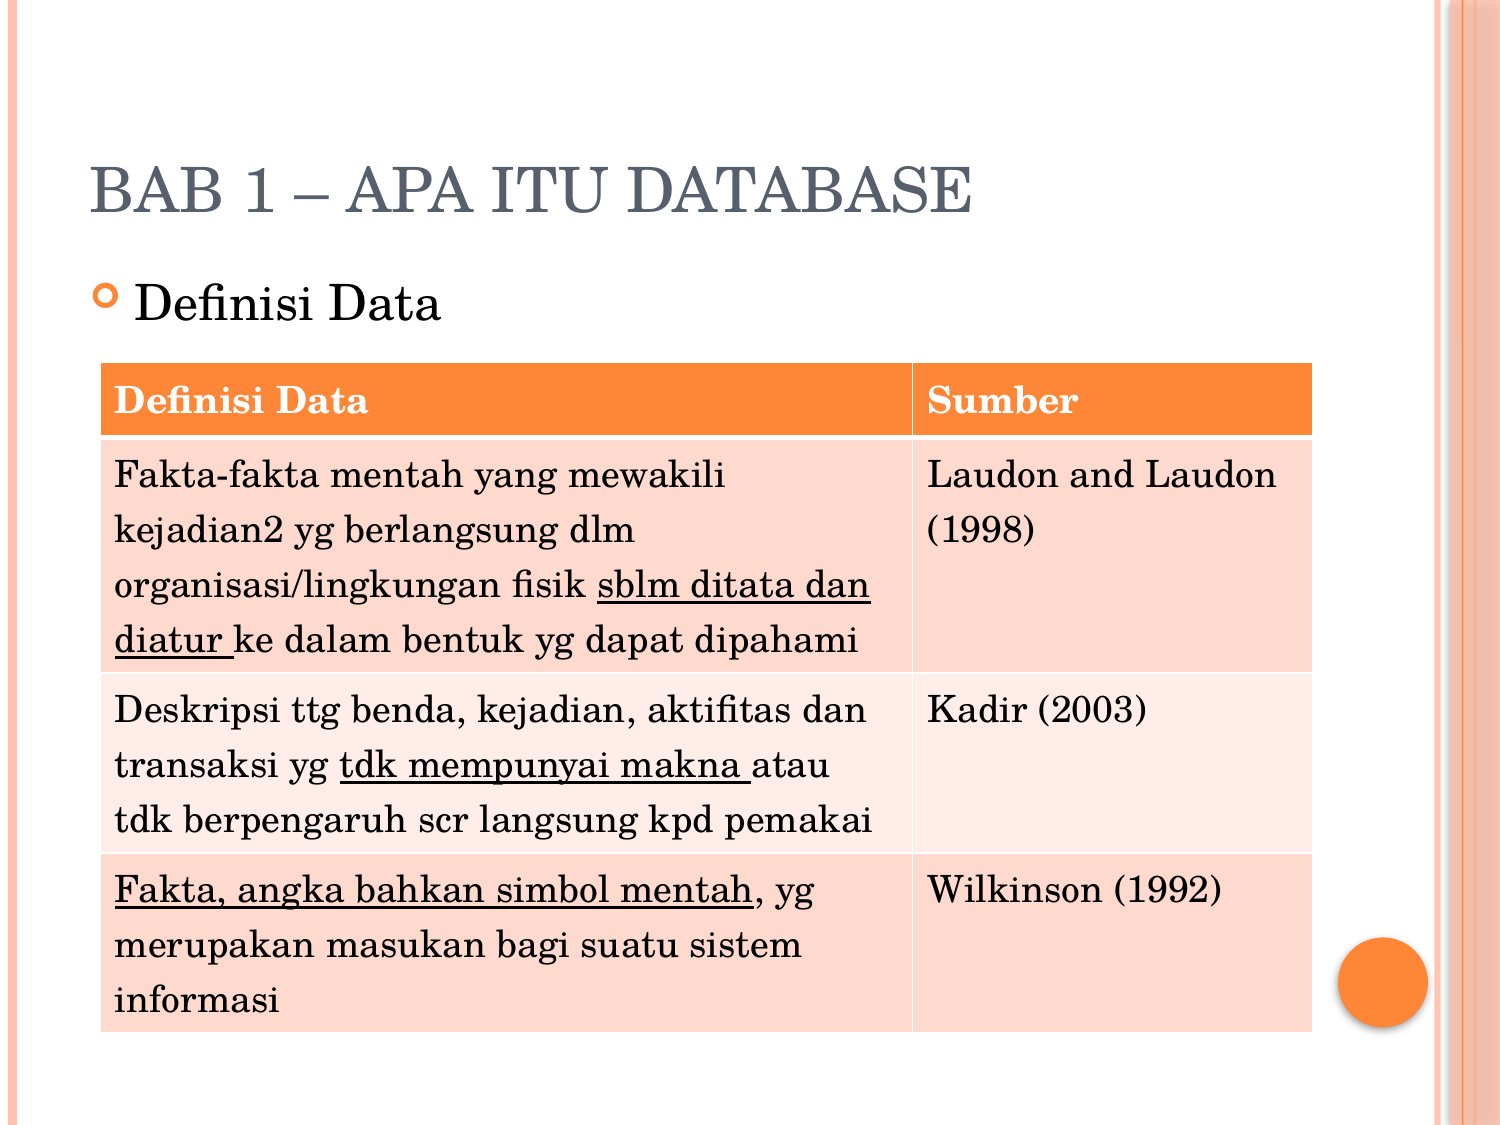

# Bab 1 – Apa Itu Database
Definisi Data

| Definisi Data | Sumber |
| --- | --- |
| Fakta-fakta mentah yang mewakili kejadian2 yg berlangsung dlm organisasi/lingkungan fisik sblm ditata dan diatur ke dalam bentuk yg dapat dipahami | Laudon and Laudon (1998) |
| Deskripsi ttg benda, kejadian, aktifitas dan transaksi yg tdk mempunyai makna atau tdk berpengaruh scr langsung kpd pemakai | Kadir (2003) |
| Fakta, angka bahkan simbol mentah, yg merupakan masukan bagi suatu sistem informasi | Wilkinson (1992) |